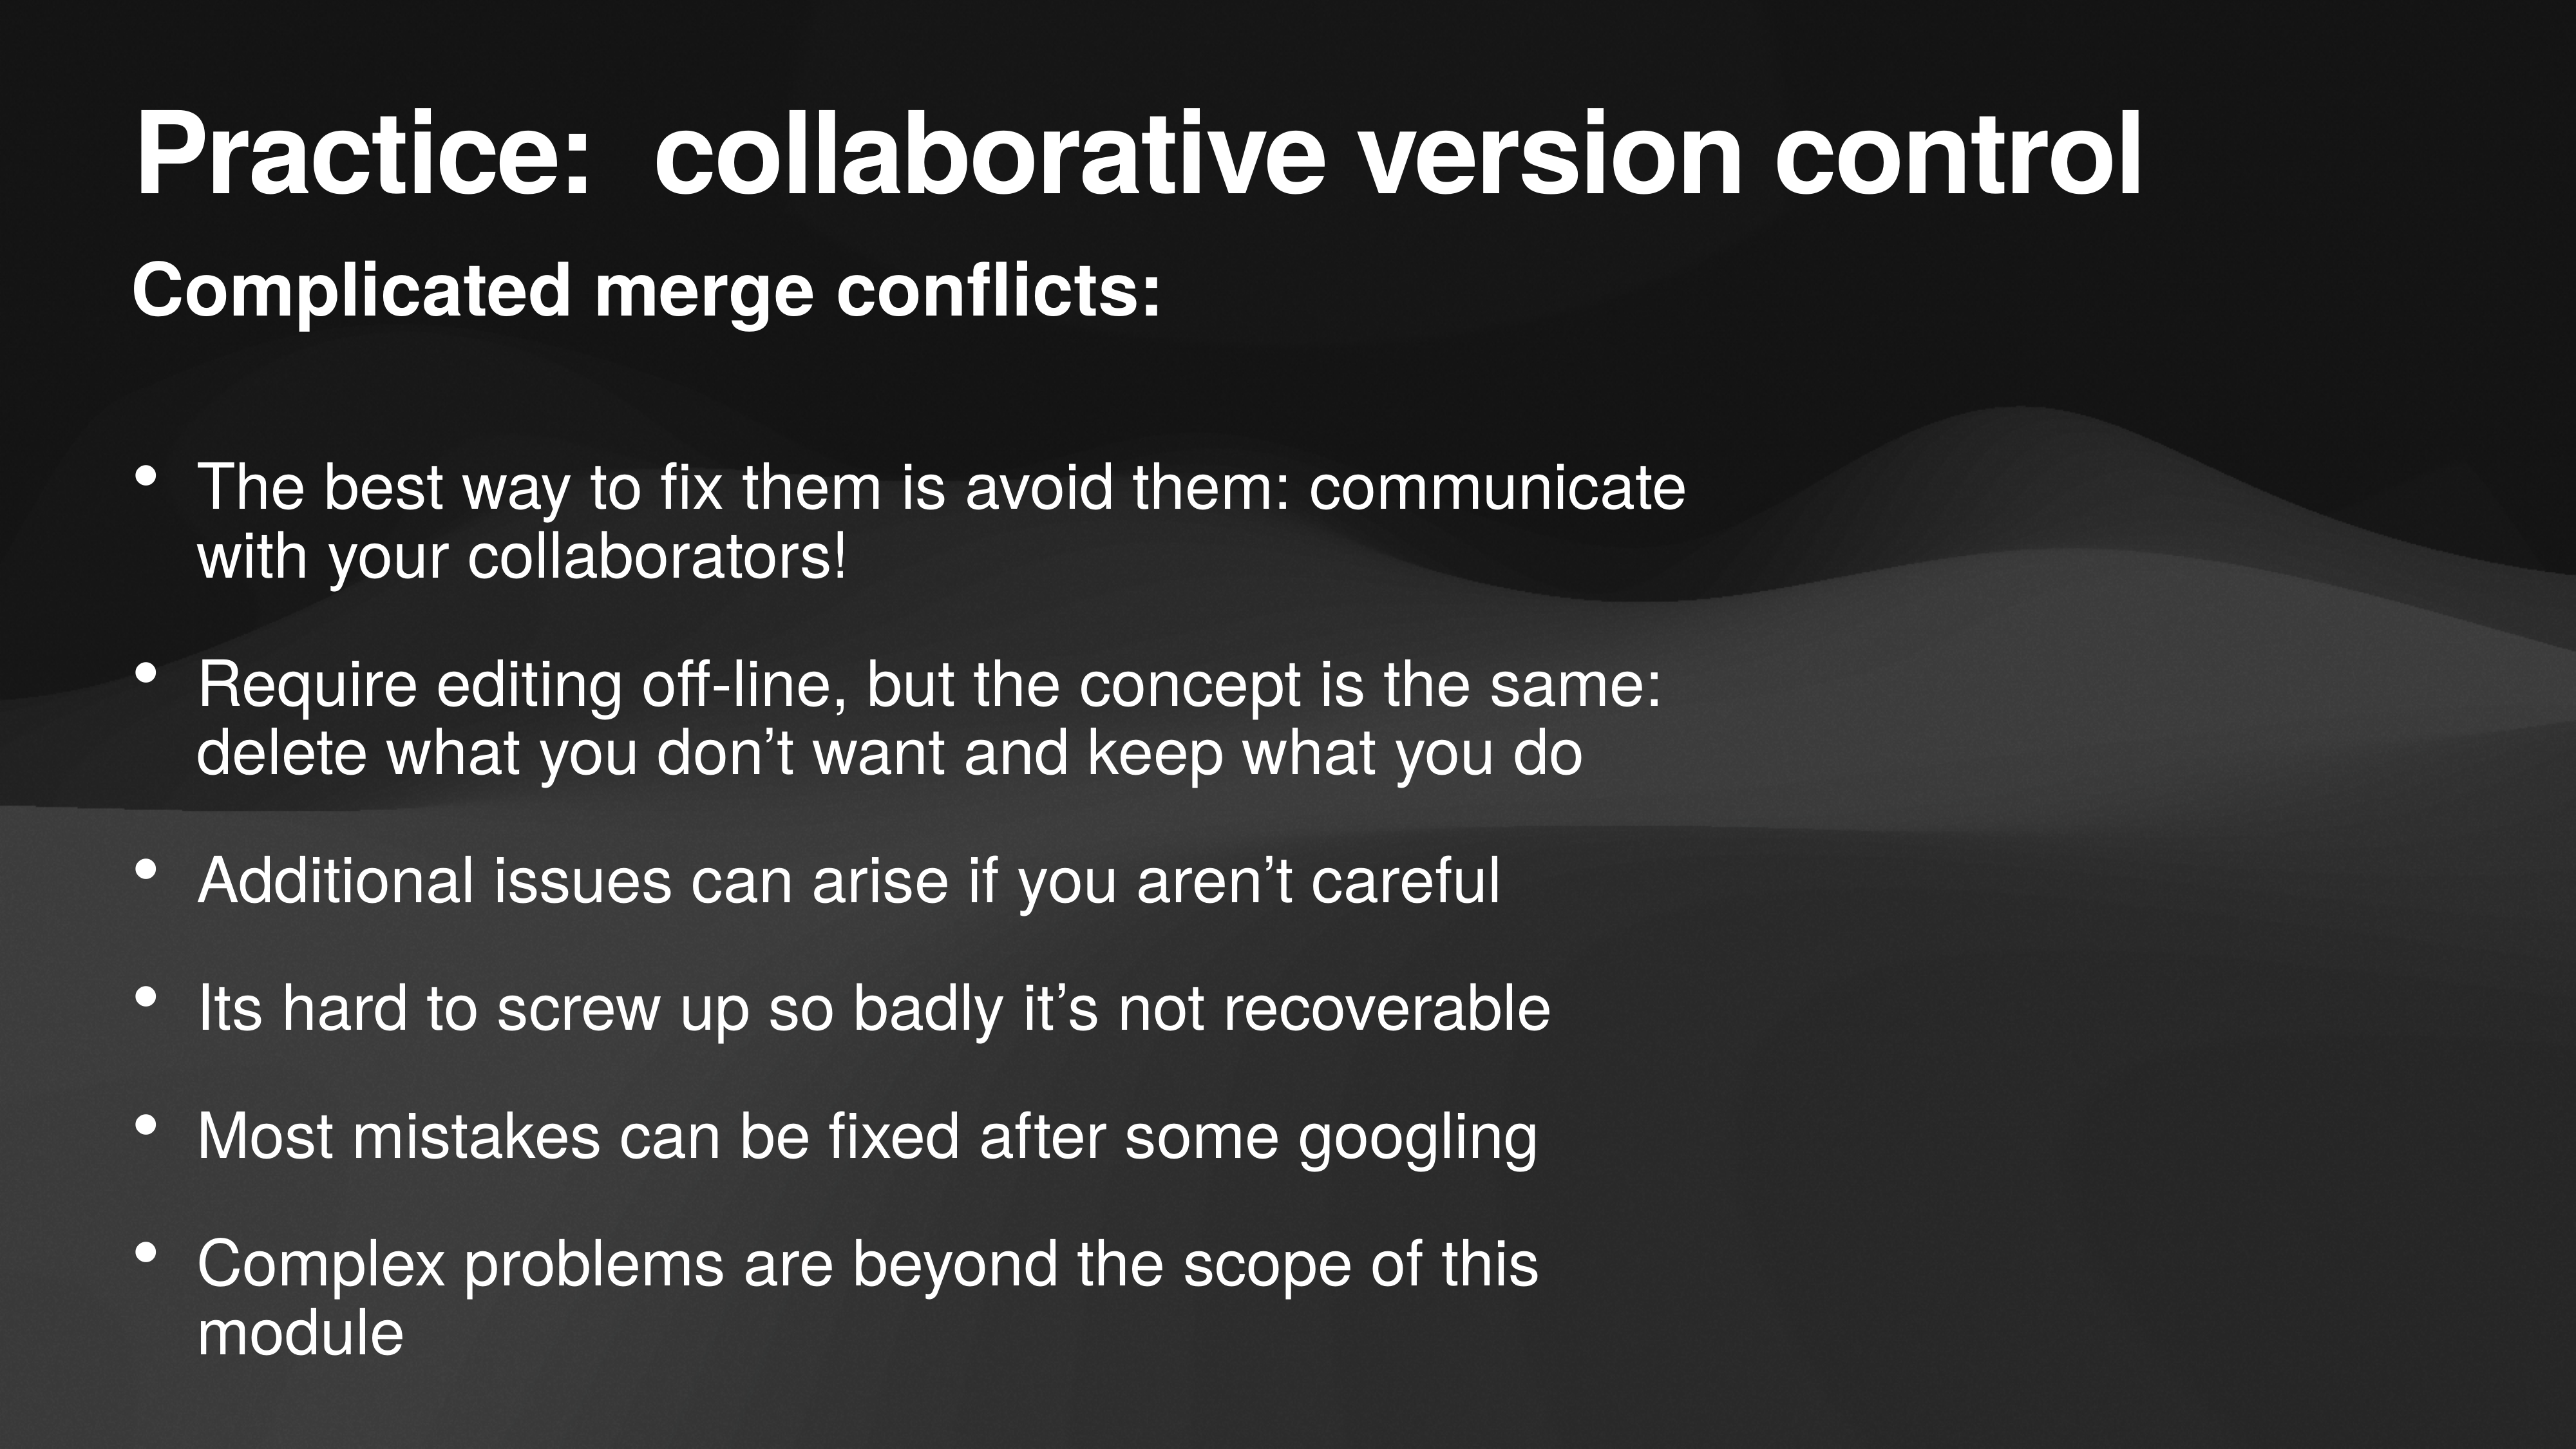

# Practice:  collaborative version control
Complicated merge conflicts:
The best way to fix them is avoid them: communicate with your collaborators!
Require editing off-line, but the concept is the same: delete what you don’t want and keep what you do
Additional issues can arise if you aren’t careful
Its hard to screw up so badly it’s not recoverable
Most mistakes can be fixed after some googling
Complex problems are beyond the scope of this module